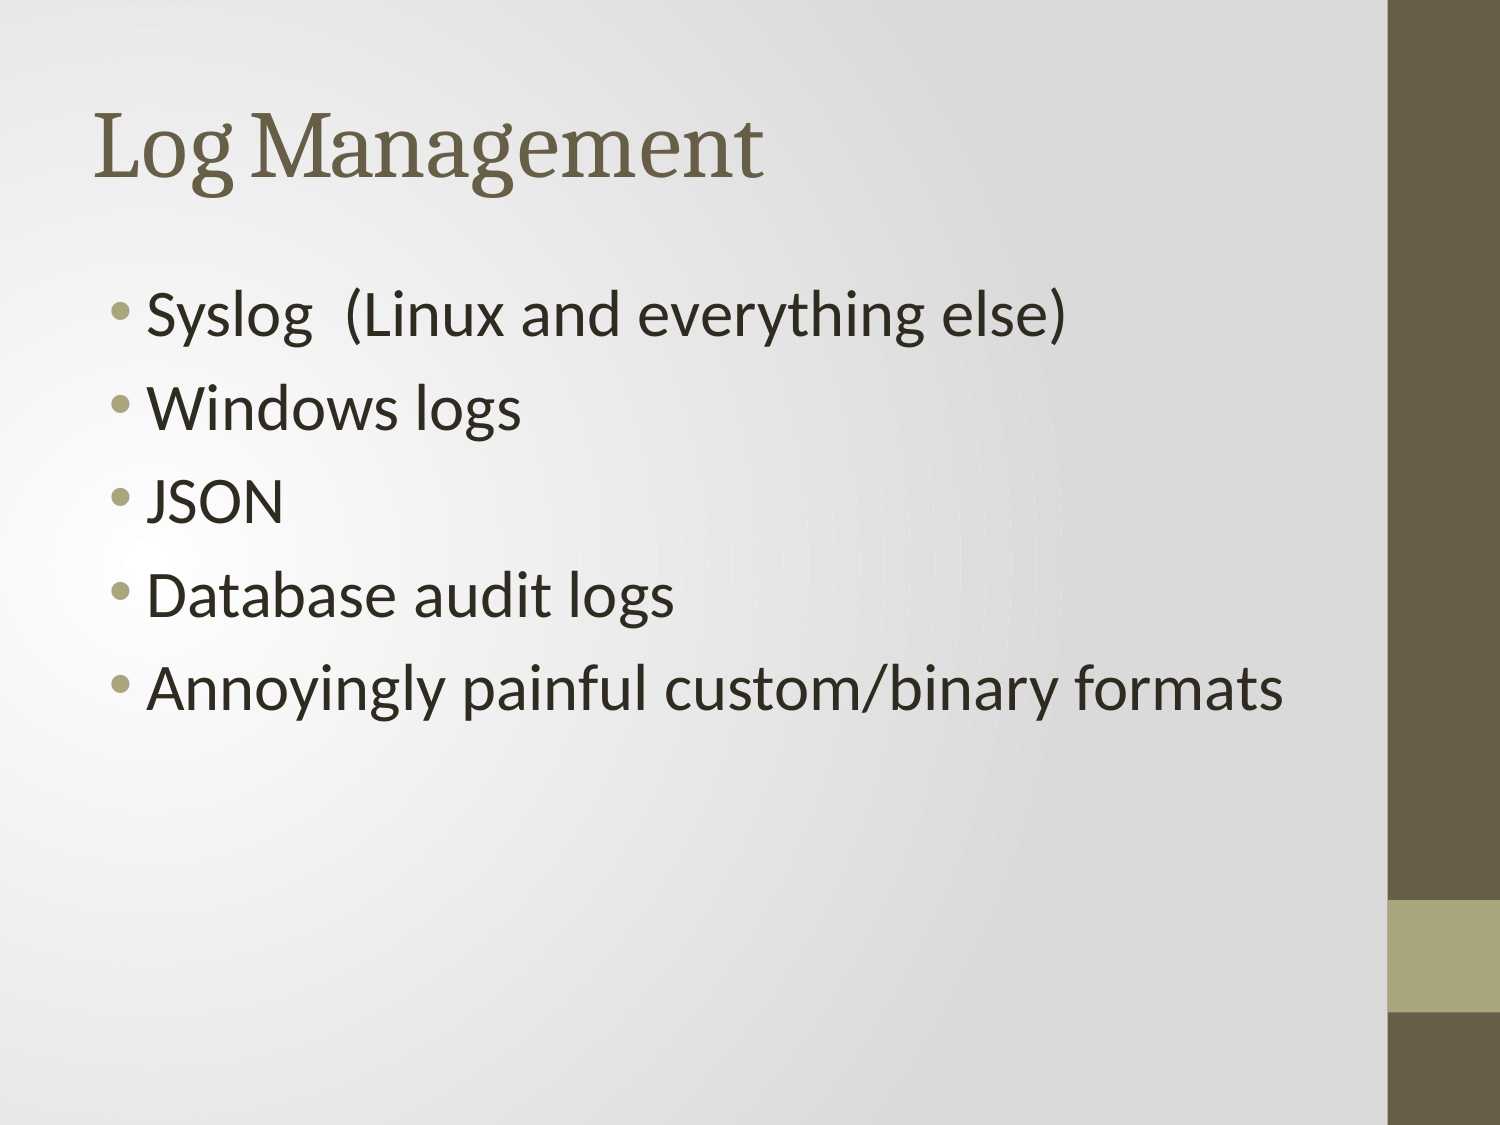

# Log Management
Syslog  (Linux and everything else)
Windows logs
JSON
Database audit logs
Annoyingly painful custom/binary formats